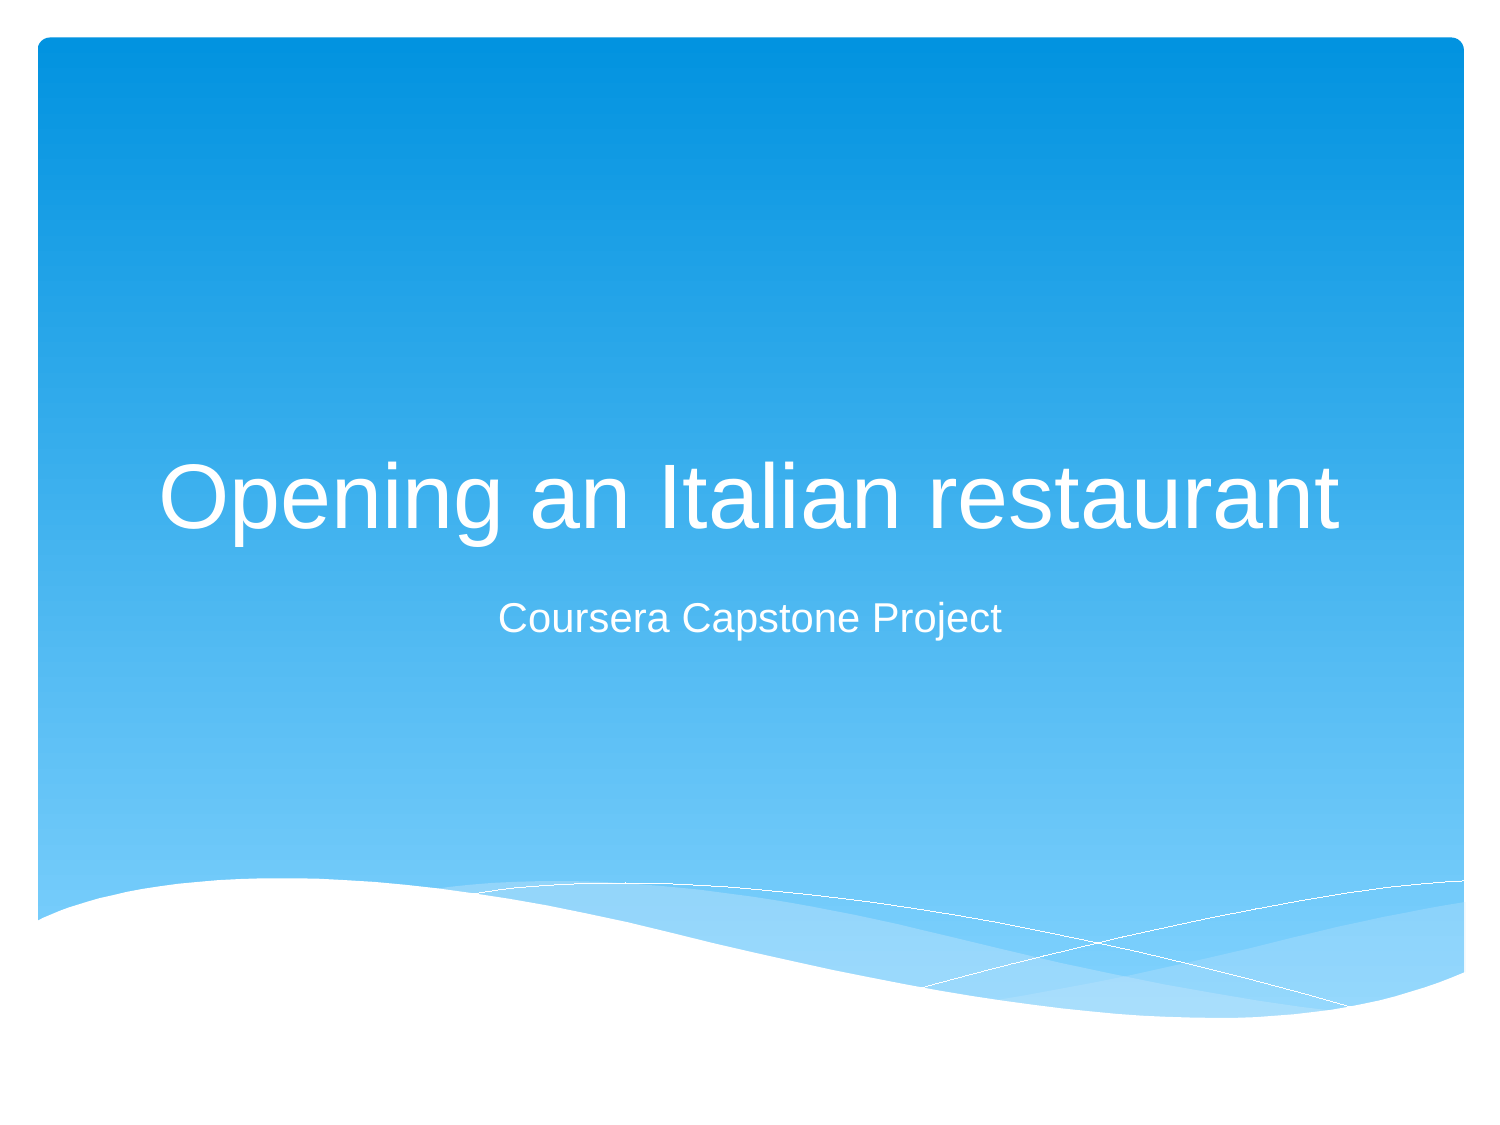

# Opening an Italian restaurant
Coursera Capstone Project